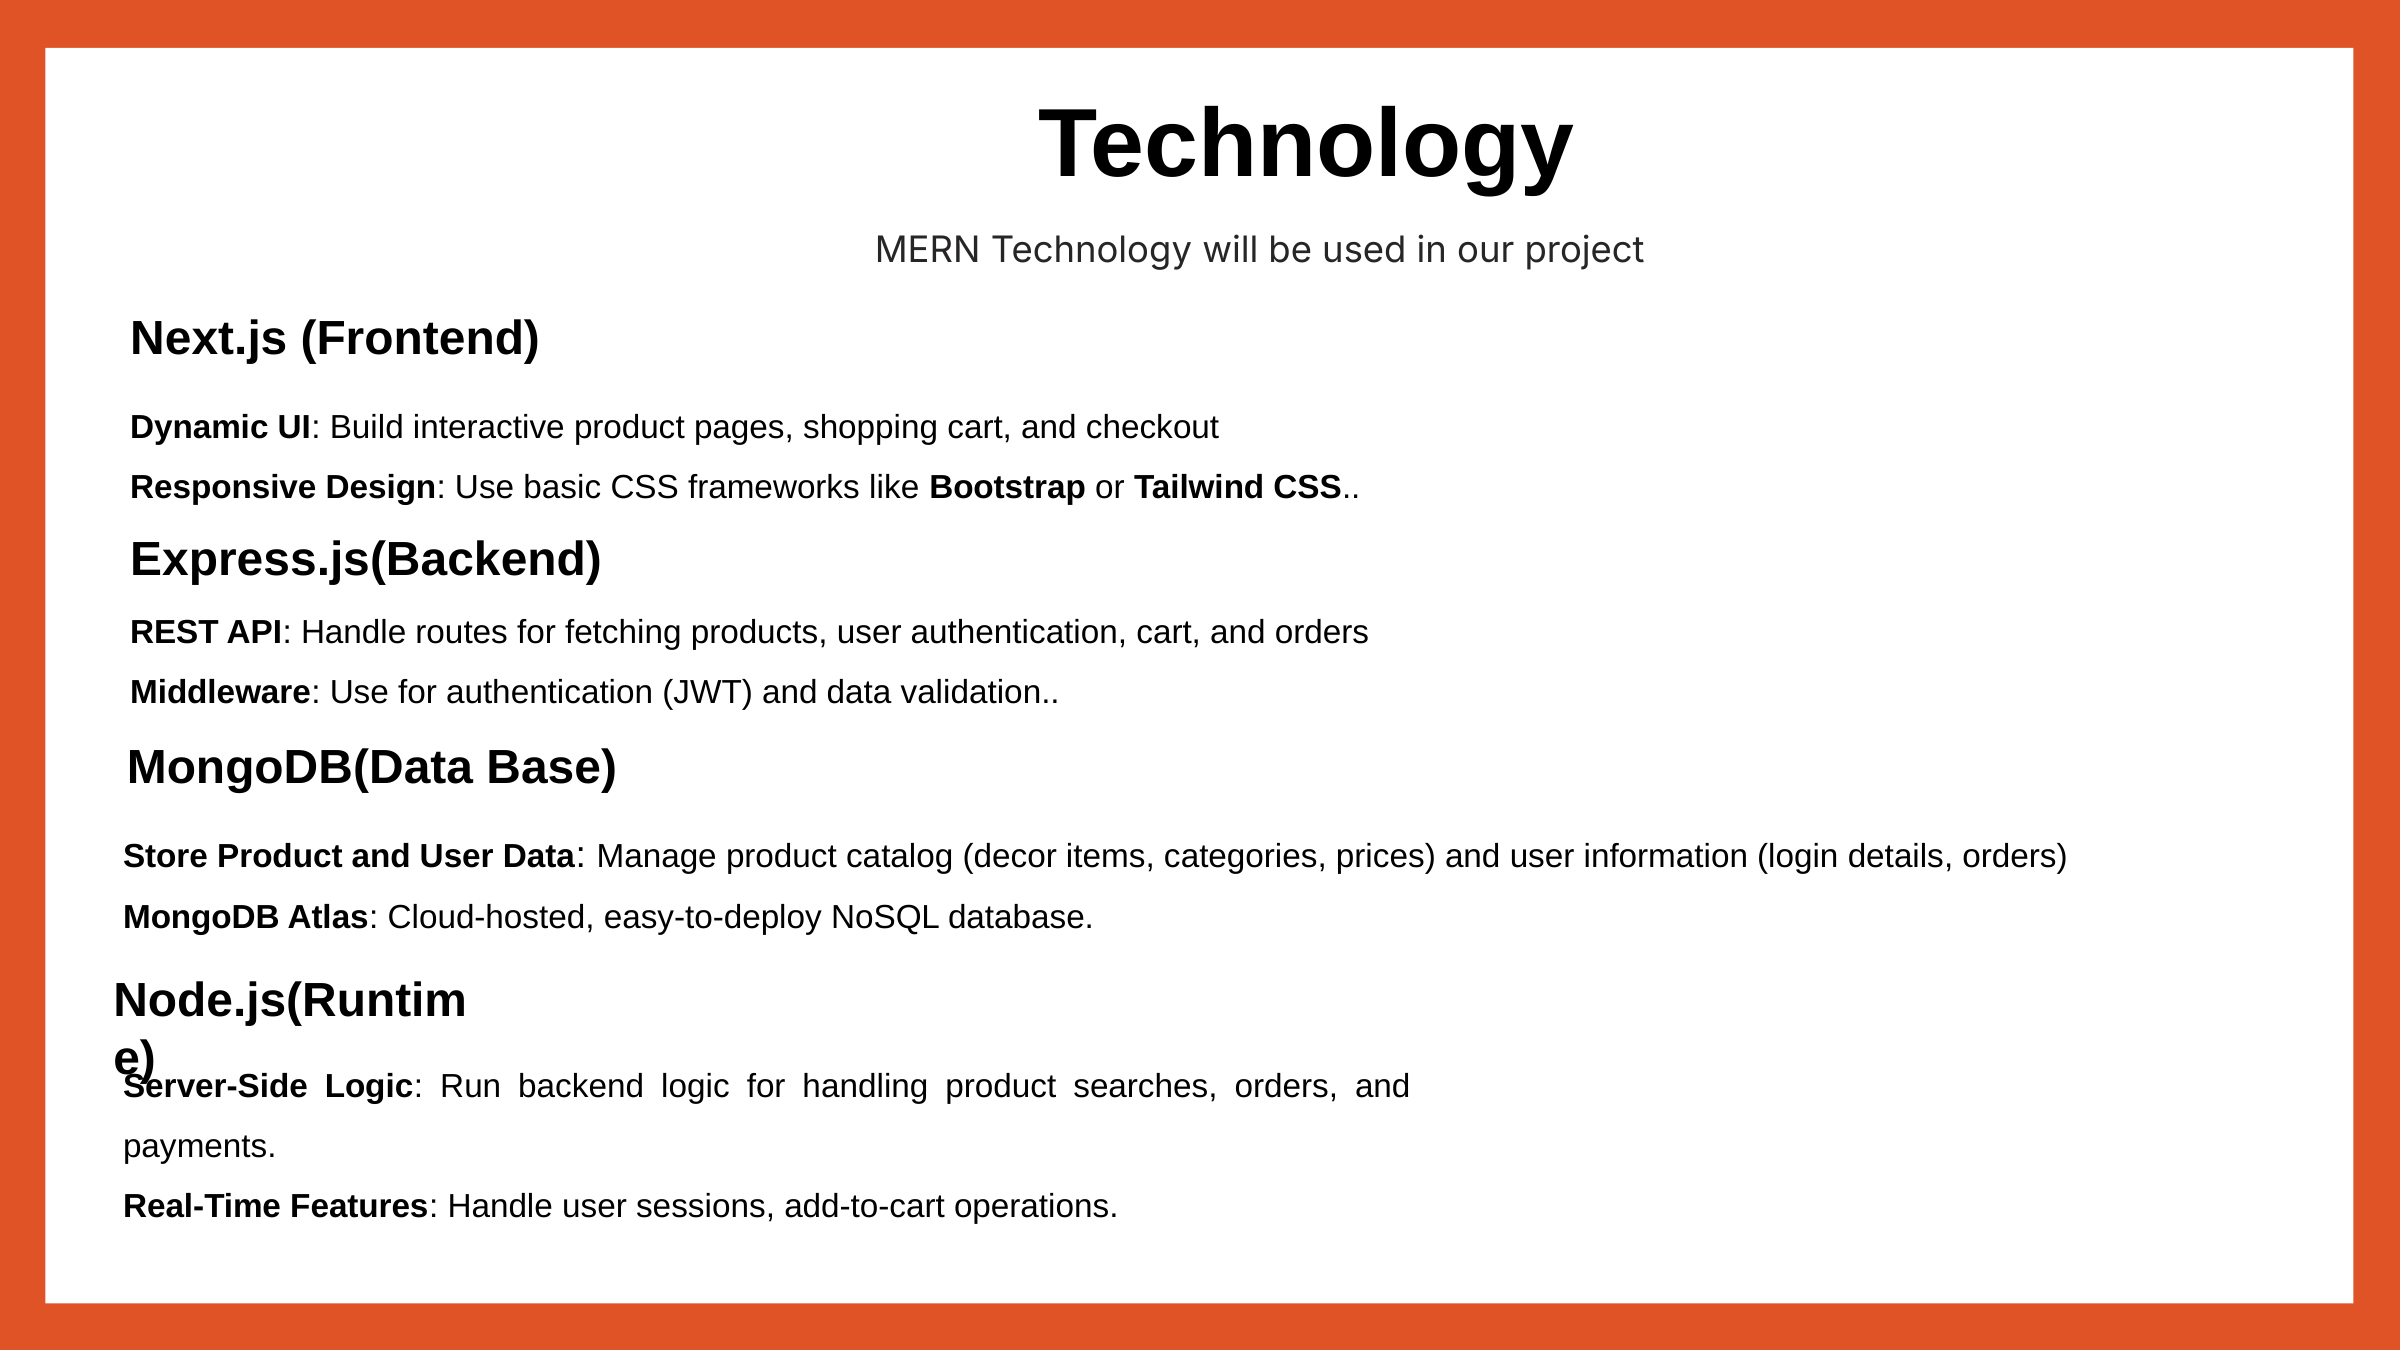

Store Product and User Data: Manage product catalog (decor items, categories, prices) and user information (login details, orders).

Technology
MERN Technology will be used in our project
Next.js (Frontend)
Dynamic UI: Build interactive product pages, shopping cart, and checkout
Responsive Design: Use basic CSS frameworks like Bootstrap or Tailwind CSS..

Express.js(Backend)
REST API: Handle routes for fetching products, user authentication, cart, and orders
Middleware: Use for authentication (JWT) and data validation..

# MongoDB(Data Base)

Store Product and User Data: Manage product catalog (decor items, categories, prices) and user information (login details, orders)
MongoDB Atlas: Cloud-hosted, easy-to-deploy NoSQL database.

Node.js(Runtime)
Server-Side Logic: Run backend logic for handling product searches, orders, and payments.
Real-Time Features: Handle user sessions, add-to-cart operations.